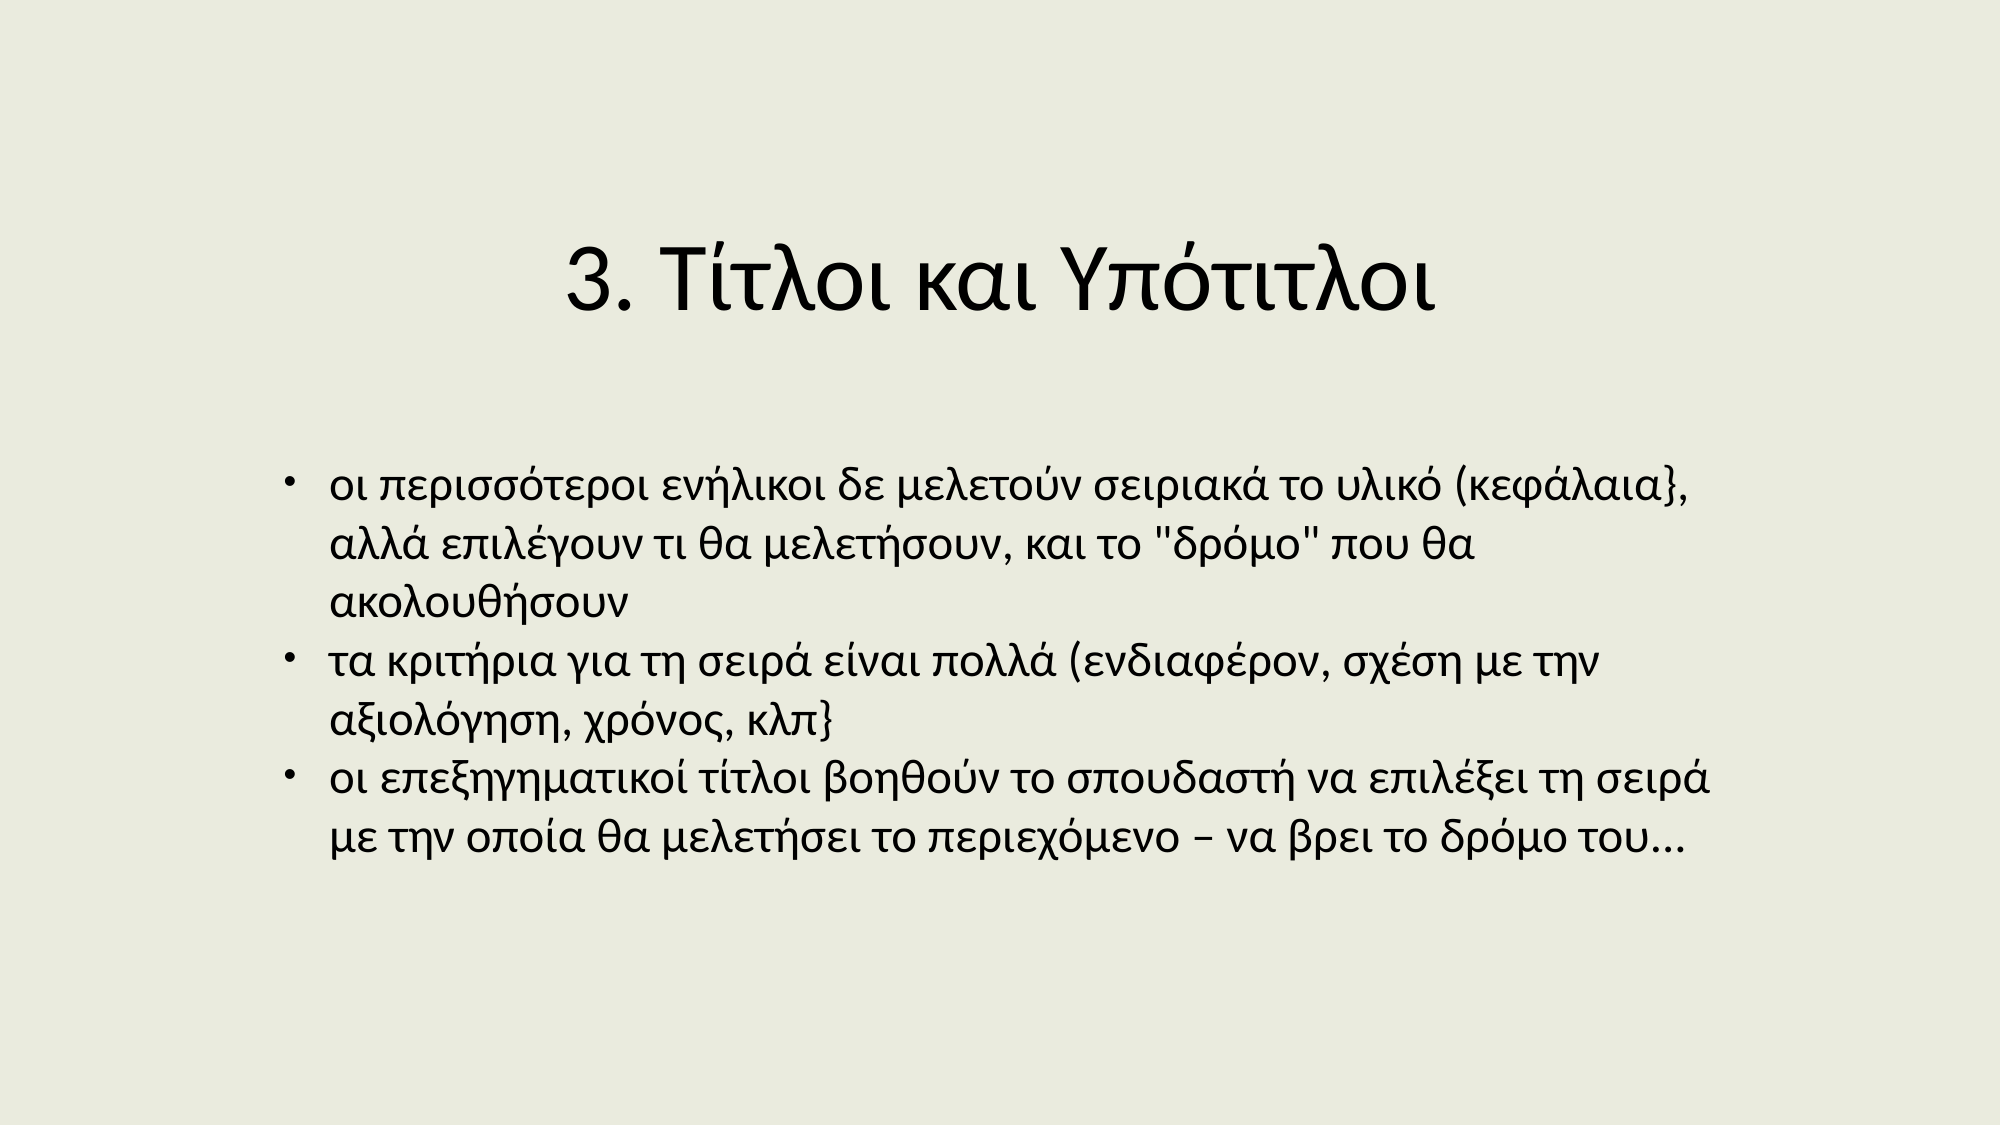

3. Τίτλοι και Υπότιτλοι
οι περισσότεροι ενήλικοι δε μελετούν σειριακά το υλικό (κεφάλαια}, αλλά επιλέγουν τι θα μελετήσουν, και το "δρόμο" που θα ακολουθήσουν
τα κριτήρια για τη σειρά είναι πολλά (ενδιαφέρον, σχέση με την αξιολόγηση, χρόνος, κλπ}
οι επεξηγηματικοί τίτλοι βοηθούν το σπουδαστή να επιλέξει τη σειρά με την οποία θα μελετήσει το περιεχόμενο – να βρει το δρόμο του...